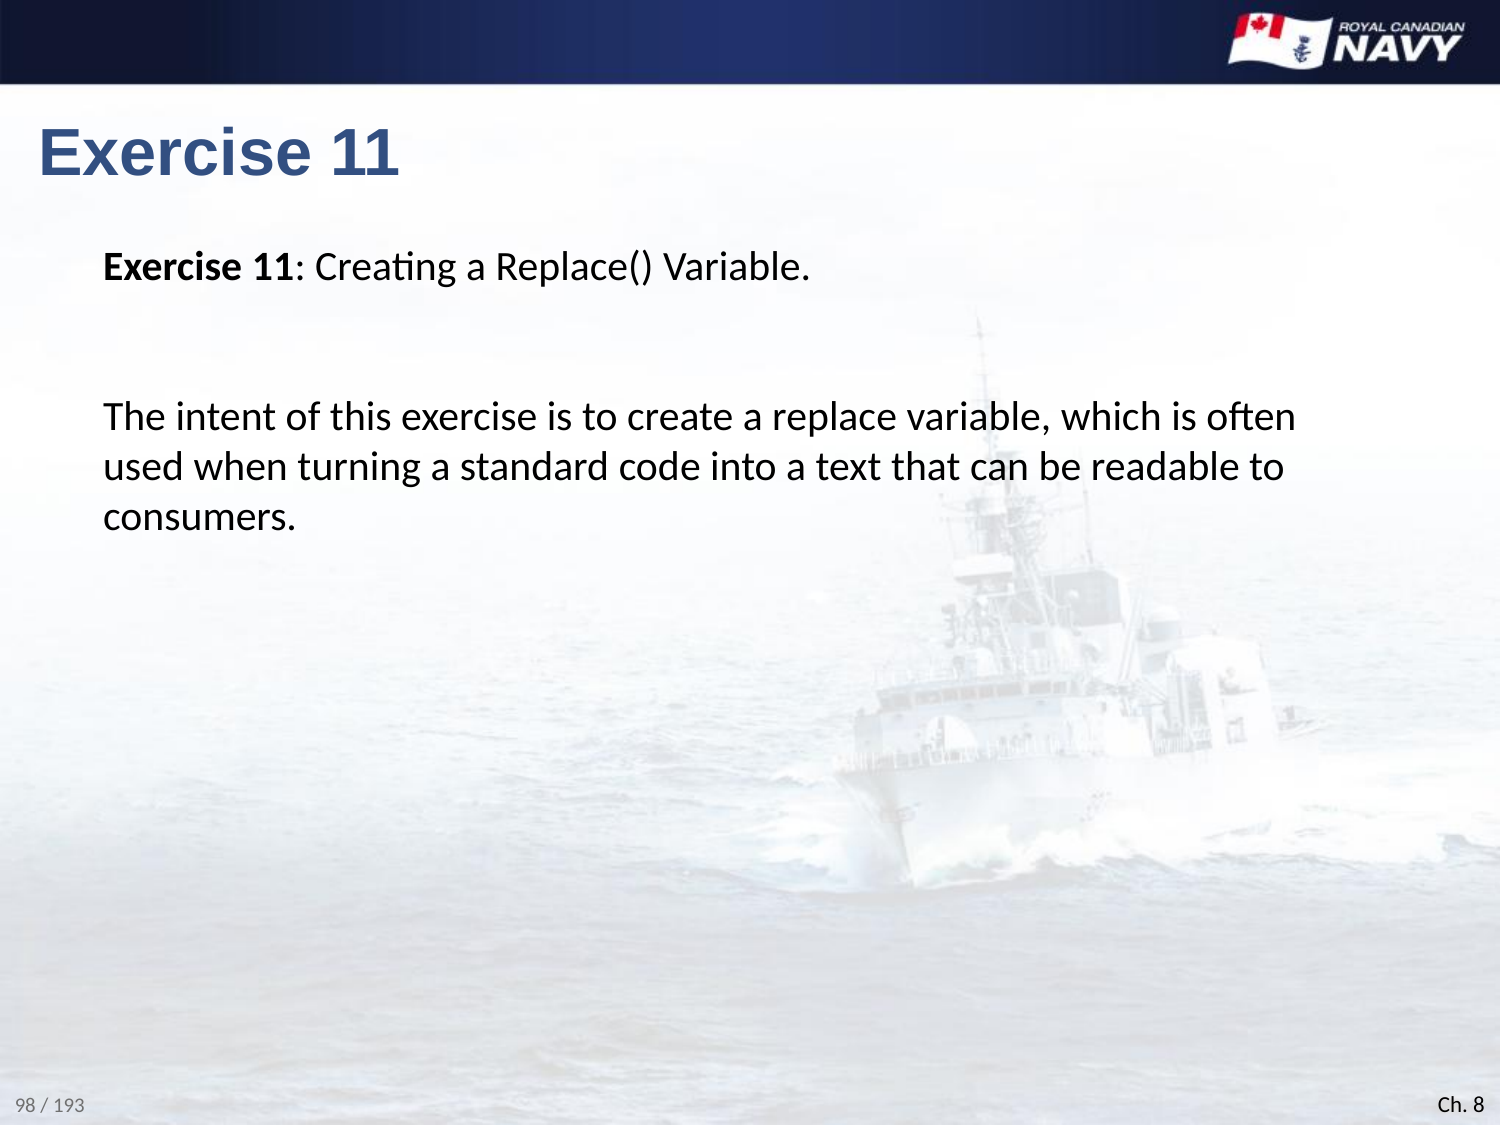

# Exercise 11
Exercise 11: Creating a Replace() Variable.

The intent of this exercise is to create a replace variable, which is often used when turning a standard code into a text that can be readable to consumers.
Ch. 8
98 / 193